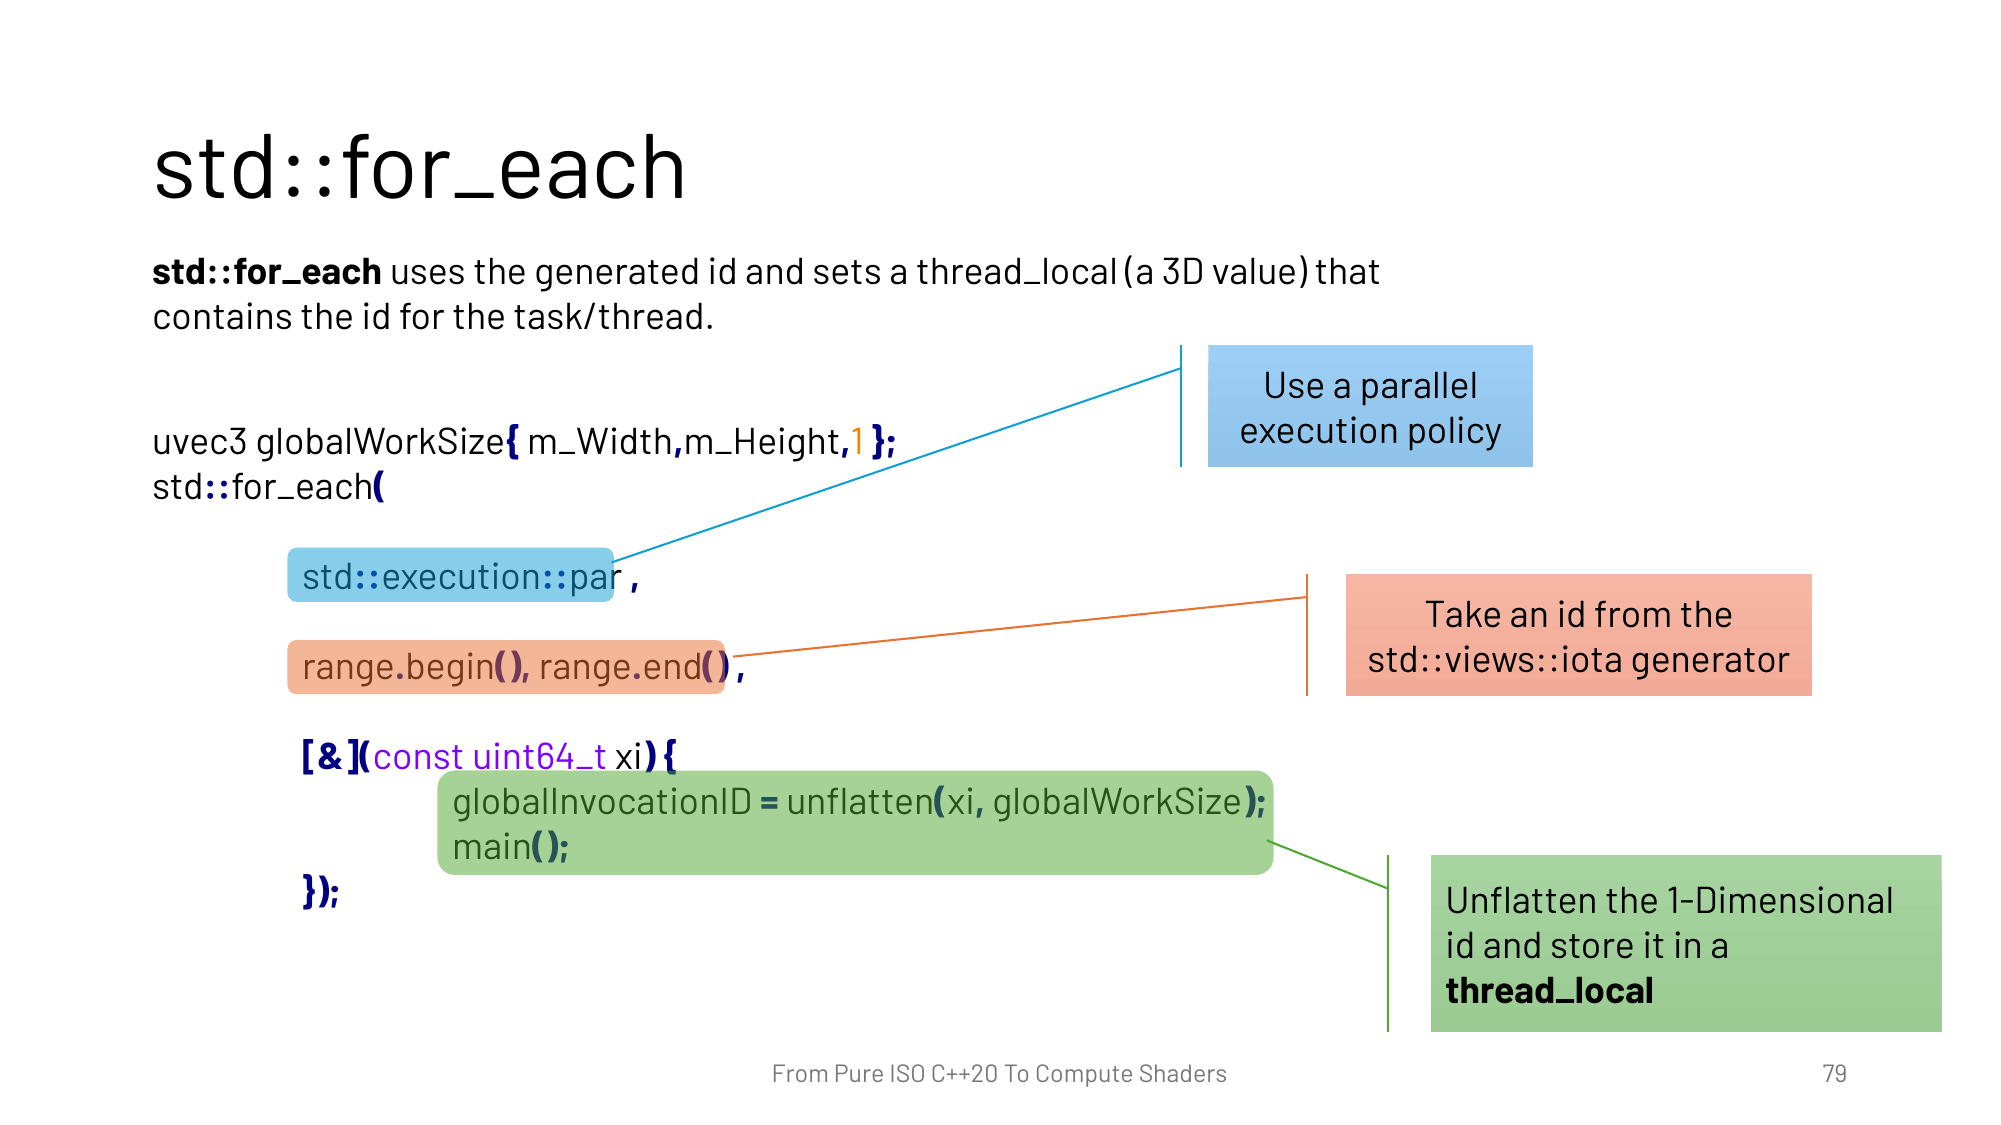

# std::for_each
std::for_each uses the generated id and sets a thread_local (a 3D value) that contains the id for the task/thread.
Use a parallel execution policy
uvec3 globalWorkSize{ m_Width,m_Height,1 };
std::for_each(

	std::execution::par ,

	range.begin(), range.end() ,

	[&](const uint64_t xi) {
		globalInvocationID = unflatten(xi, globalWorkSize);
		main();
	});

Take an id from the std::views::iota generator

Unflatten the 1-Dimensional id and store it in a thread_local
From Pure ISO C++20 To Compute Shaders
79